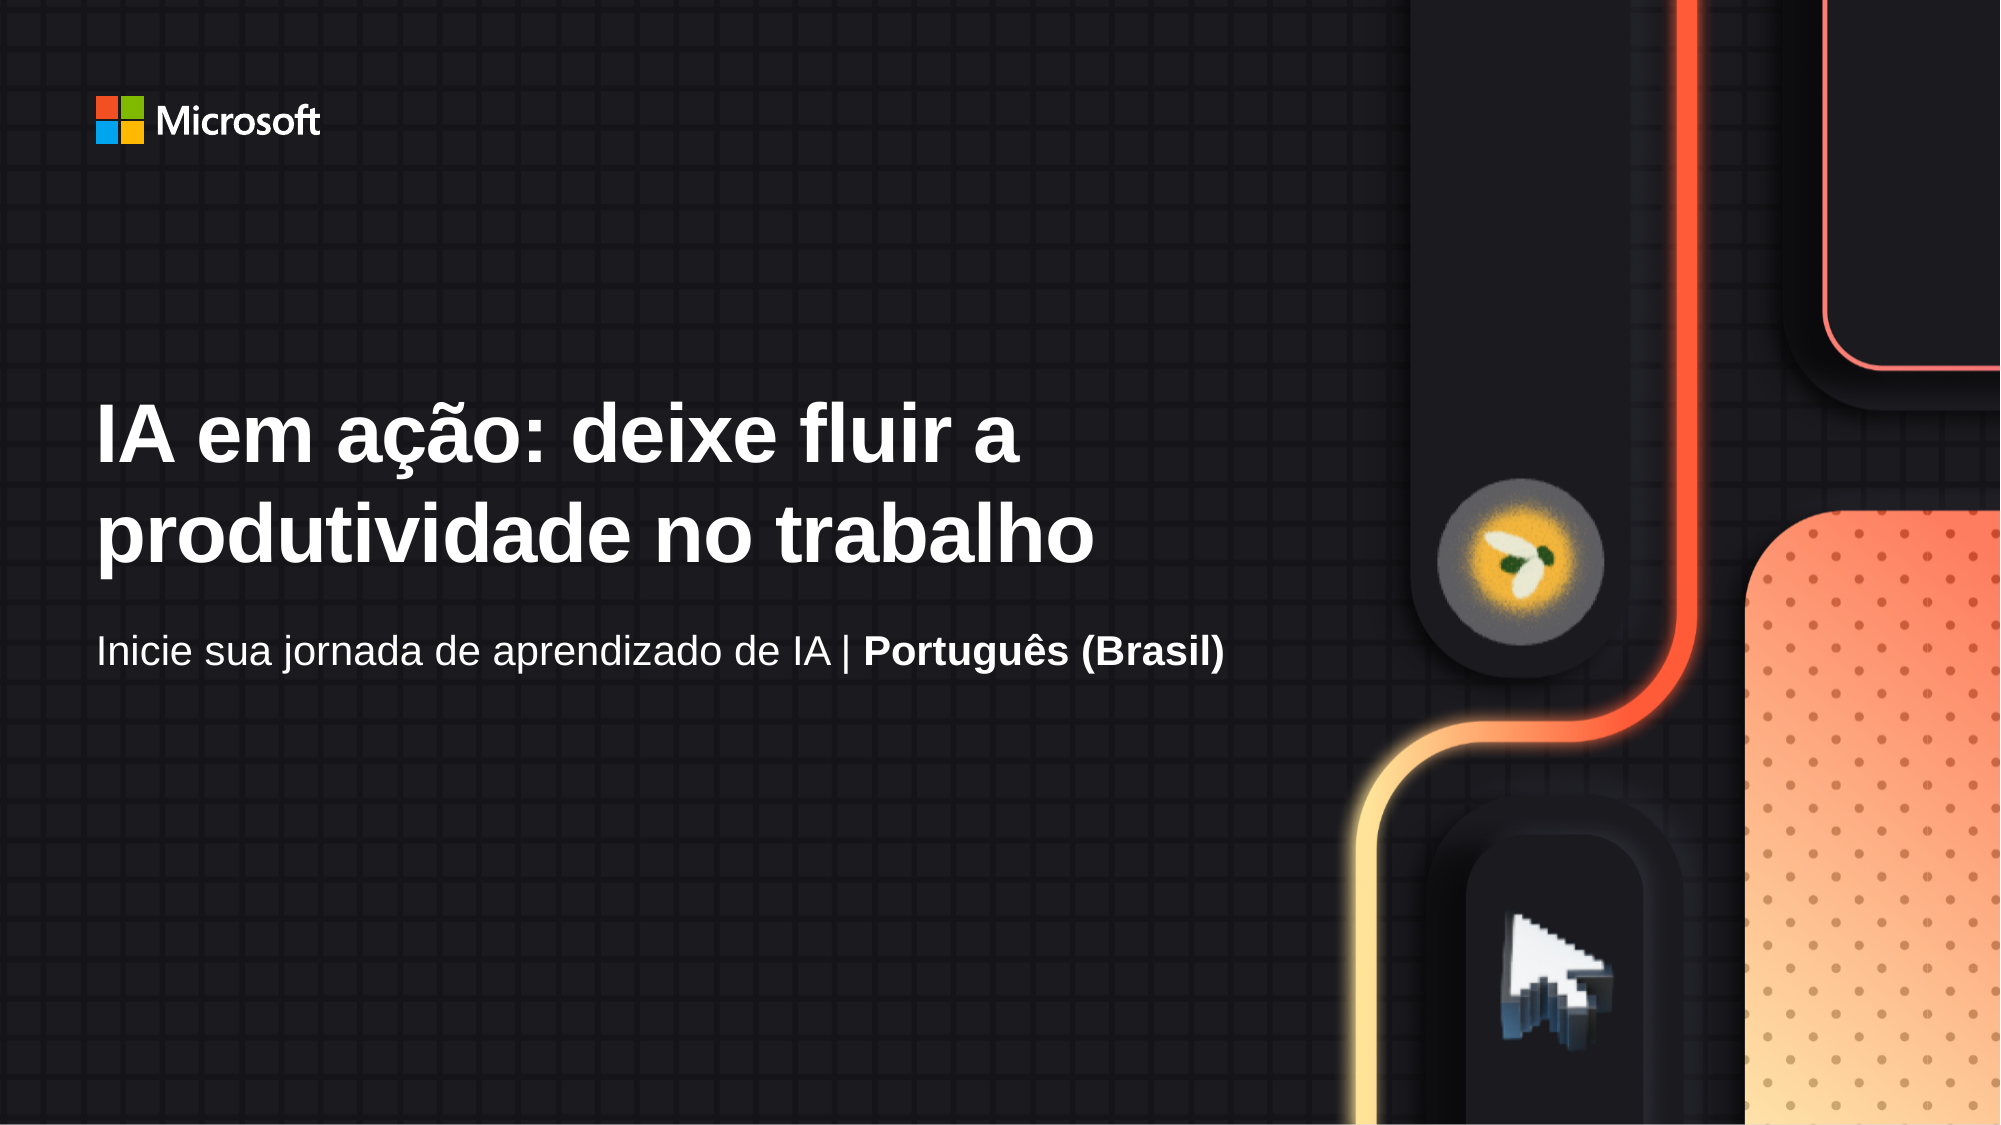

# IA em ação: deixe fluir a produtividade no trabalho
Inicie sua jornada de aprendizado de IA | Português (Brasil)